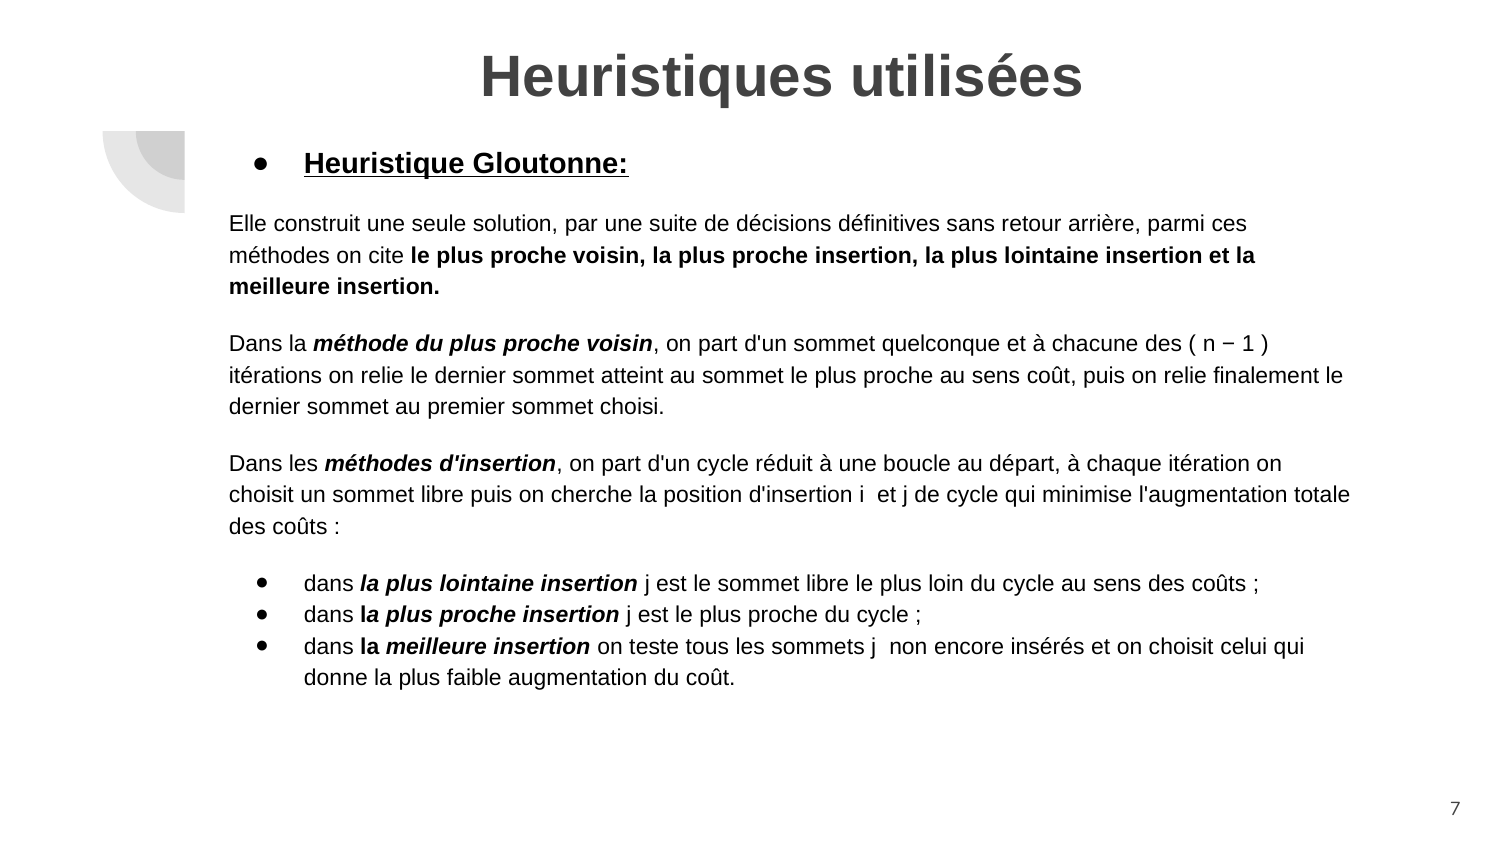

# Heuristiques utilisées
Heuristique Gloutonne:
Elle construit une seule solution, par une suite de décisions définitives sans retour arrière, parmi ces méthodes on cite le plus proche voisin, la plus proche insertion, la plus lointaine insertion et la meilleure insertion.
Dans la méthode du plus proche voisin, on part d'un sommet quelconque et à chacune des ( n − 1 )  itérations on relie le dernier sommet atteint au sommet le plus proche au sens coût, puis on relie finalement le dernier sommet au premier sommet choisi.
Dans les méthodes d'insertion, on part d'un cycle réduit à une boucle au départ, à chaque itération on choisit un sommet libre puis on cherche la position d'insertion i  et j de cycle qui minimise l'augmentation totale des coûts :
dans la plus lointaine insertion j est le sommet libre le plus loin du cycle au sens des coûts ;
dans la plus proche insertion j est le plus proche du cycle ;
dans la meilleure insertion on teste tous les sommets j  non encore insérés et on choisit celui qui donne la plus faible augmentation du coût.

7